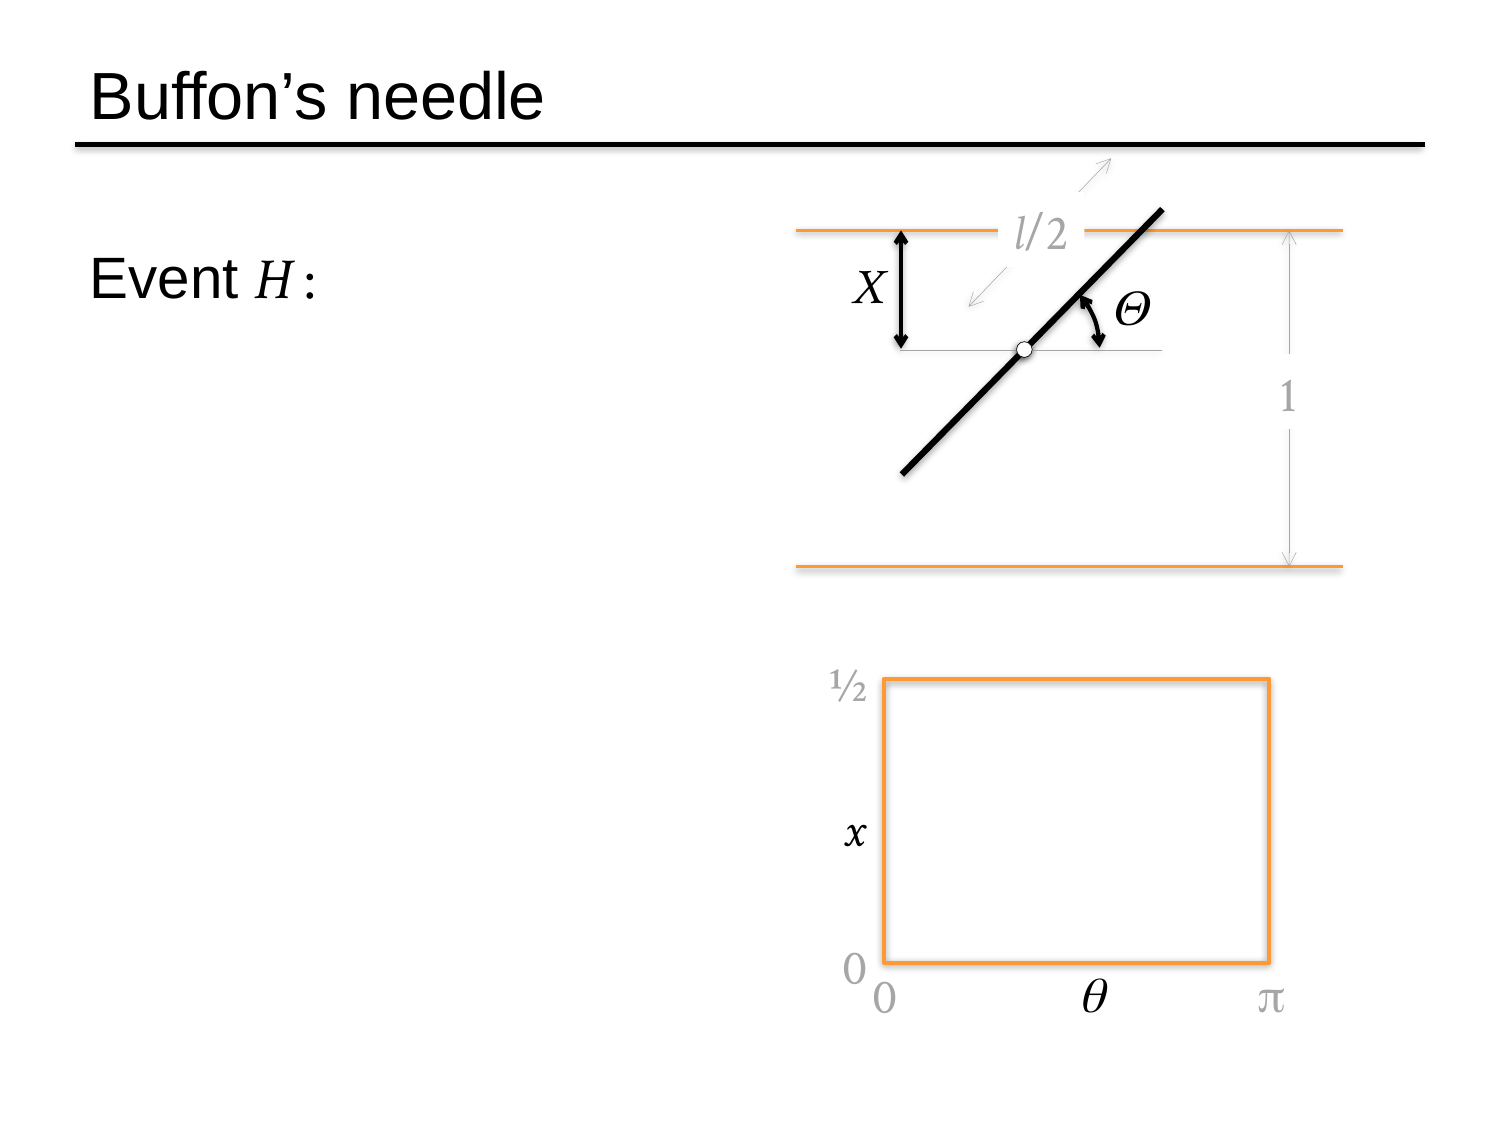

# Buffon’s needle
l/2
Event H :
X

Θ

1
½

x
0
θ
π
0